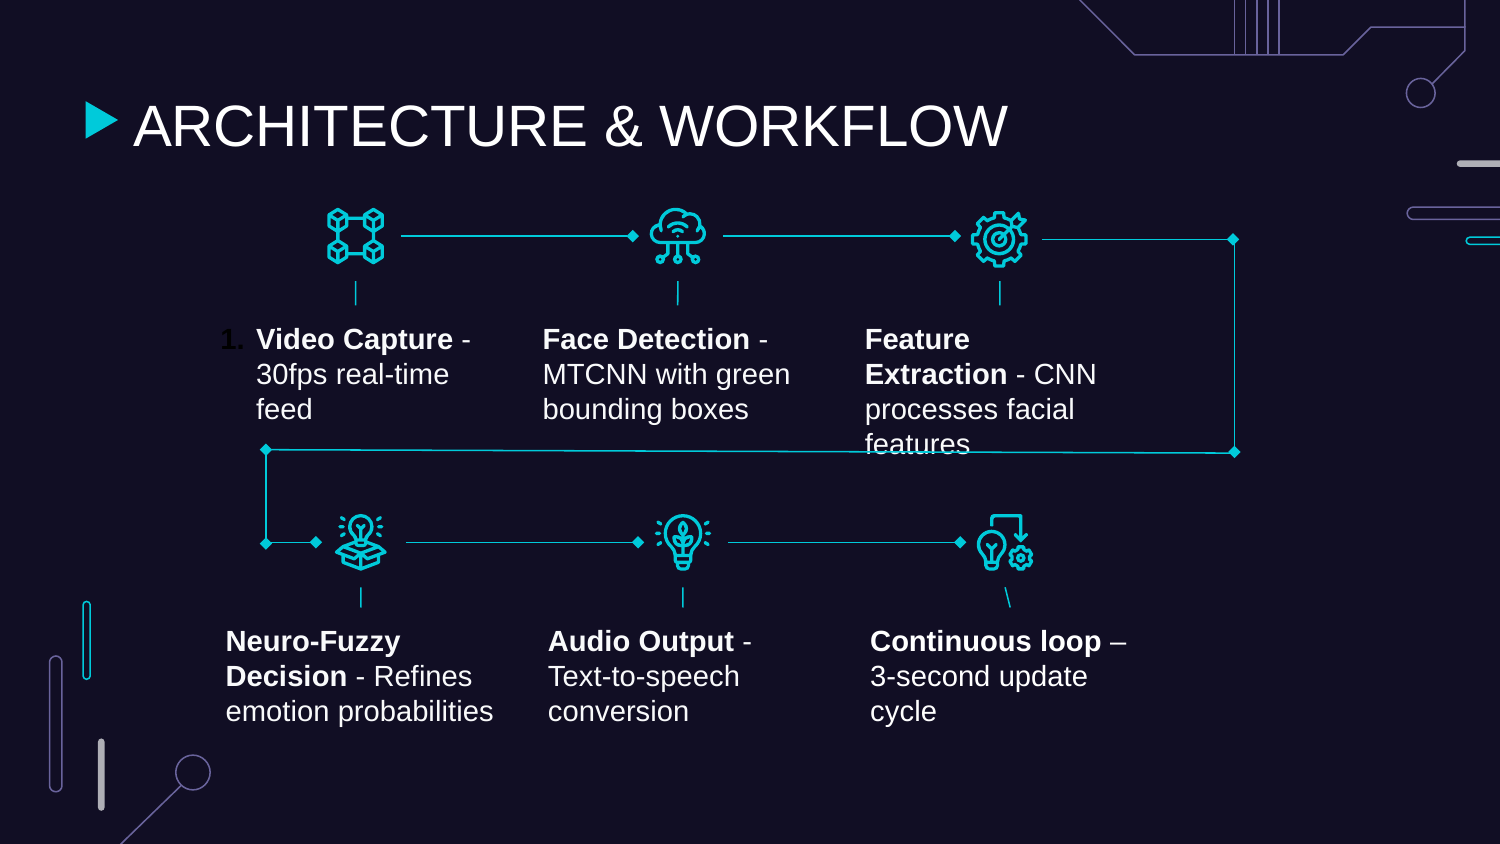

# ARCHITECTURE & WORKFLOW

Video Capture - 30fps real-time feed
Face Detection - MTCNN with green bounding boxes

Feature Extraction - CNN processes facial features

Continuous loop – 3-second update cycle
Neuro-Fuzzy Decision - Refines emotion probabilities

Audio Output - Text-to-speech conversion